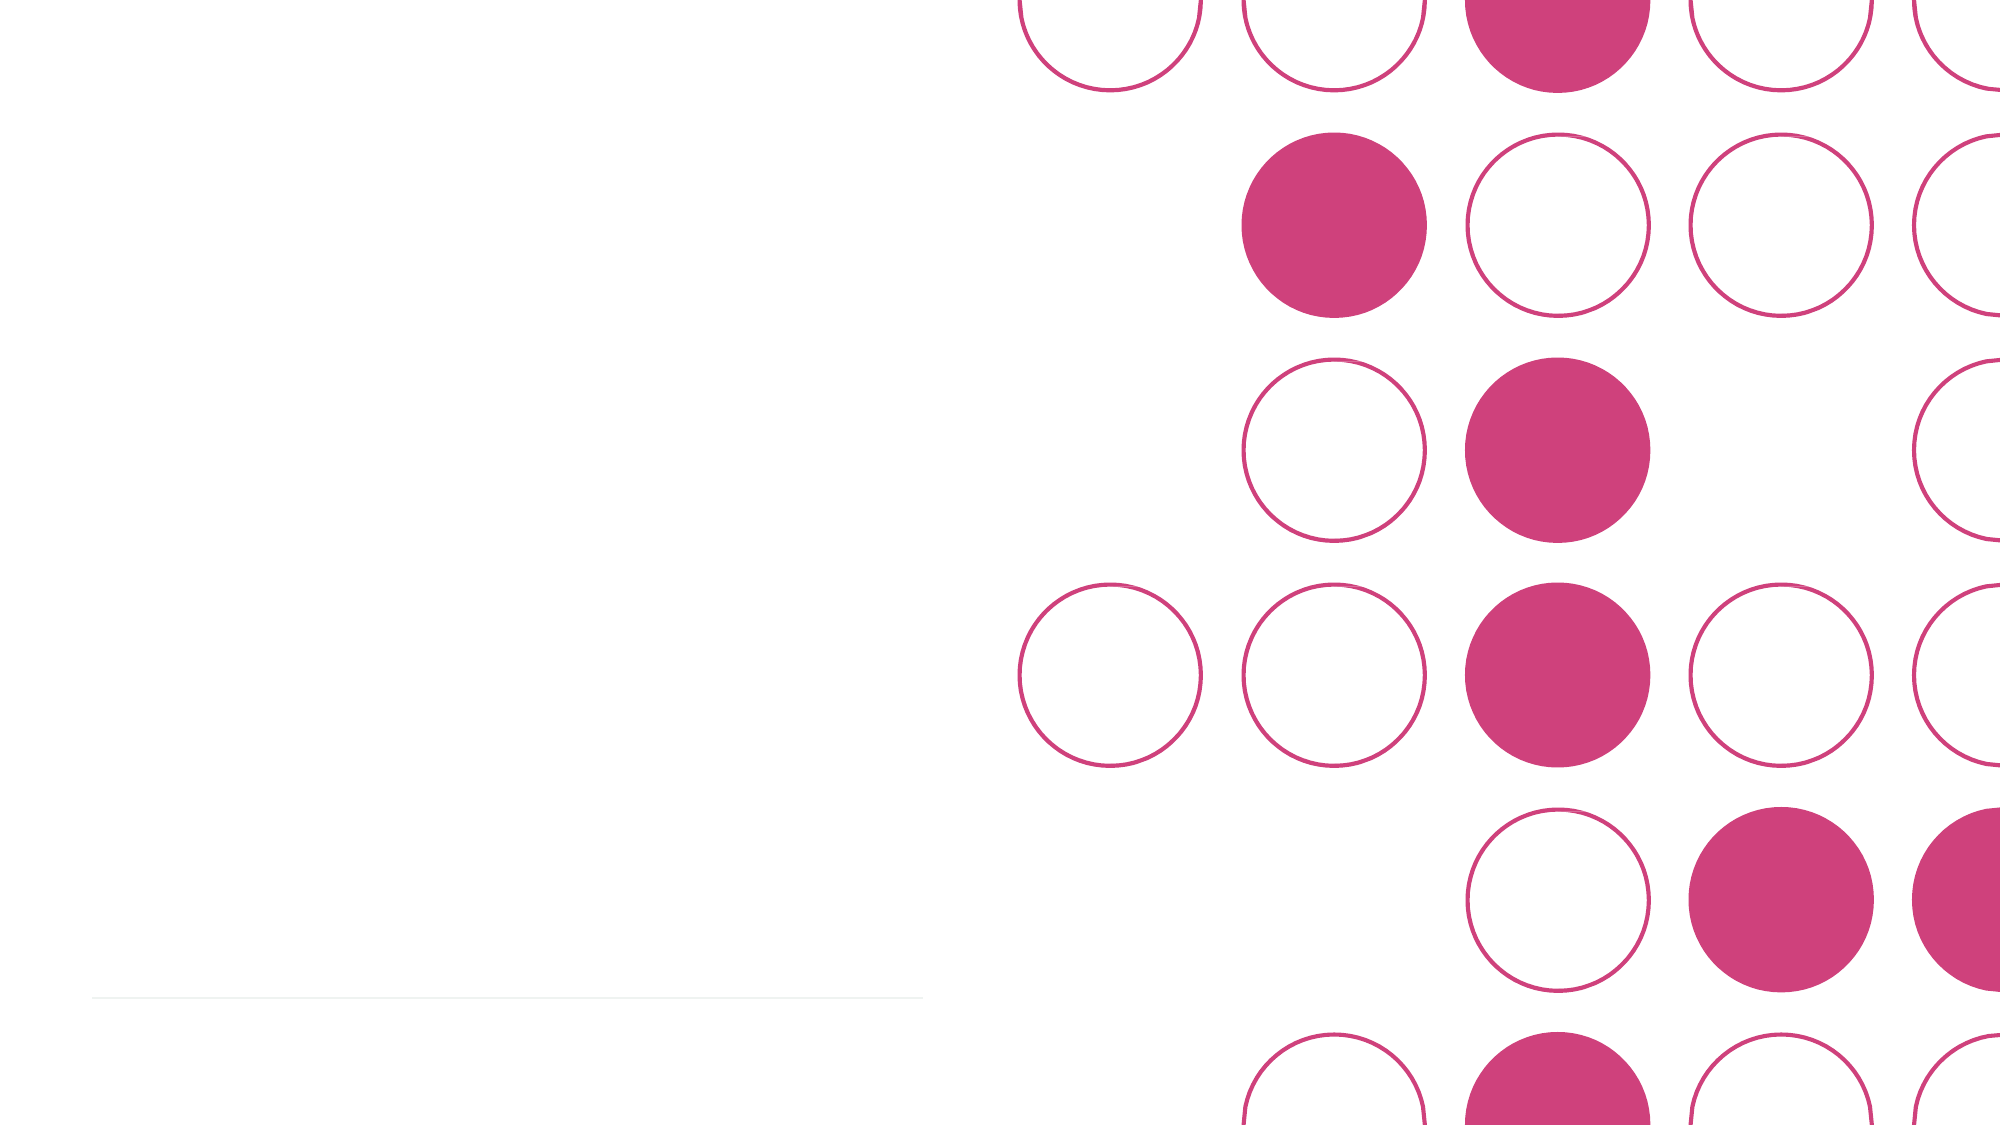

# Taking the exam is optional, of course.

This course will give you a solid foundation in cloud concepts and Microsoft Azure.